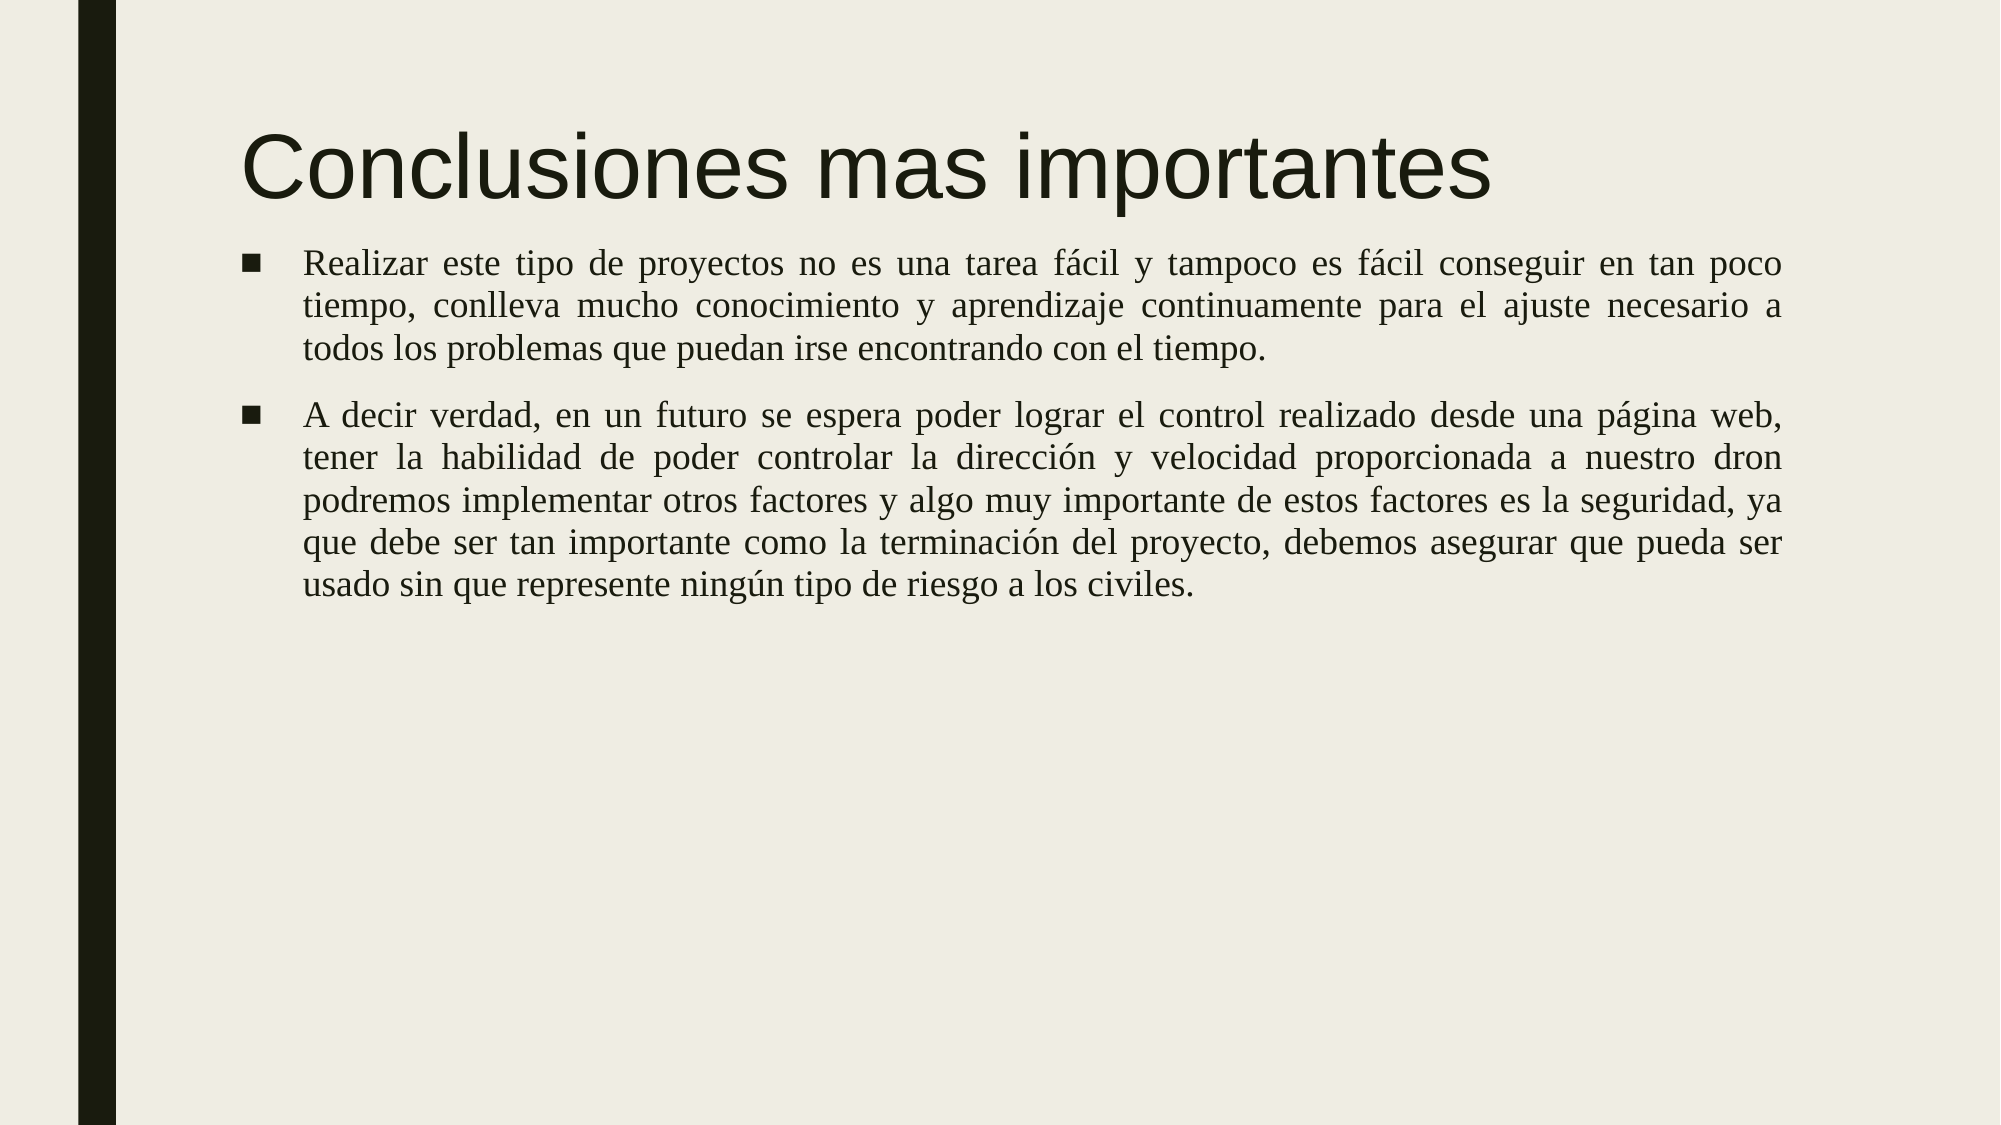

# Conclusiones mas importantes
Realizar este tipo de proyectos no es una tarea fácil y tampoco es fácil conseguir en tan poco tiempo, conlleva mucho conocimiento y aprendizaje continuamente para el ajuste necesario a todos los problemas que puedan irse encontrando con el tiempo.
A decir verdad, en un futuro se espera poder lograr el control realizado desde una página web, tener la habilidad de poder controlar la dirección y velocidad proporcionada a nuestro dron podremos implementar otros factores y algo muy importante de estos factores es la seguridad, ya que debe ser tan importante como la terminación del proyecto, debemos asegurar que pueda ser usado sin que represente ningún tipo de riesgo a los civiles.